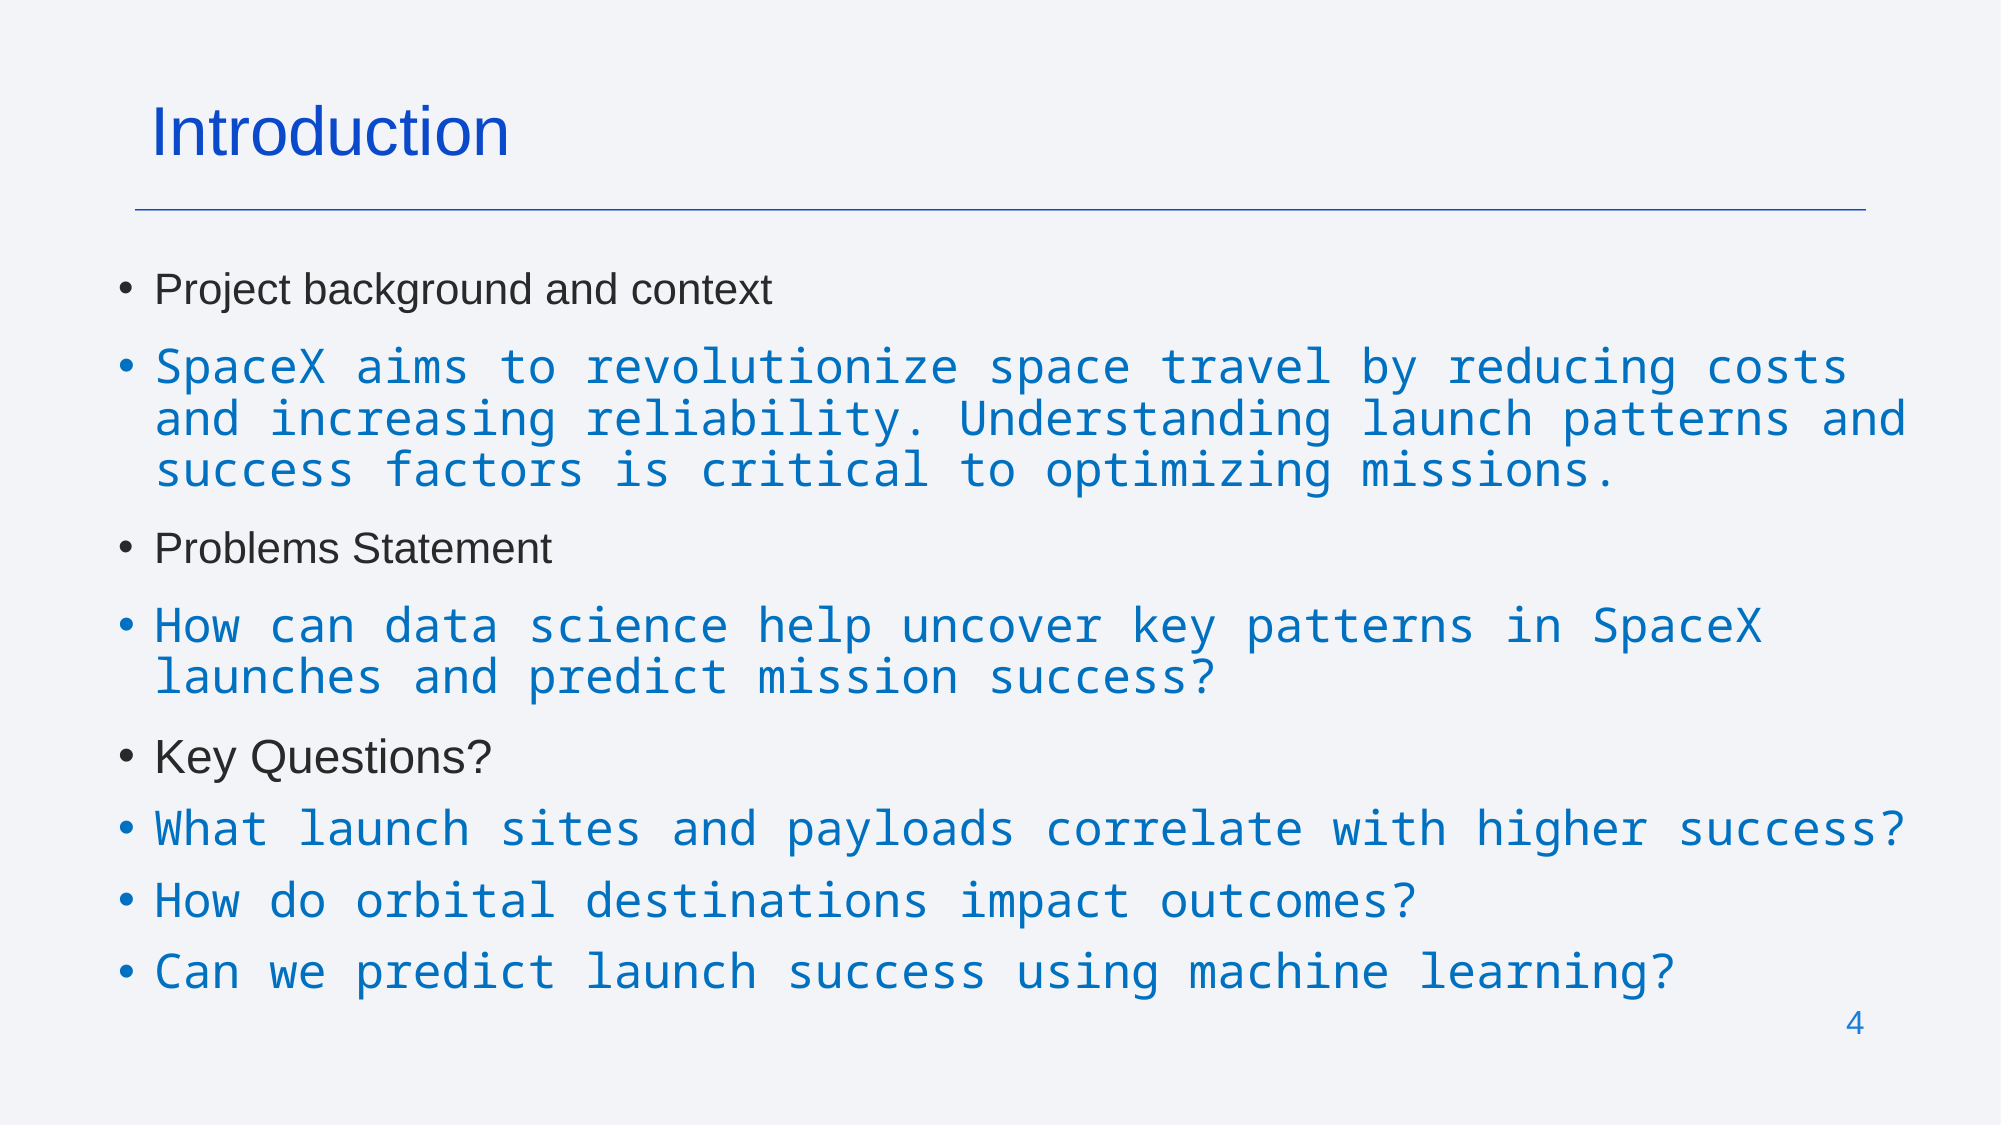

Introduction
Project background and context
SpaceX aims to revolutionize space travel by reducing costs and increasing reliability. Understanding launch patterns and success factors is critical to optimizing missions.
Problems Statement
How can data science help uncover key patterns in SpaceX launches and predict mission success?
Key Questions?
What launch sites and payloads correlate with higher success?
How do orbital destinations impact outcomes?
Can we predict launch success using machine learning?

4